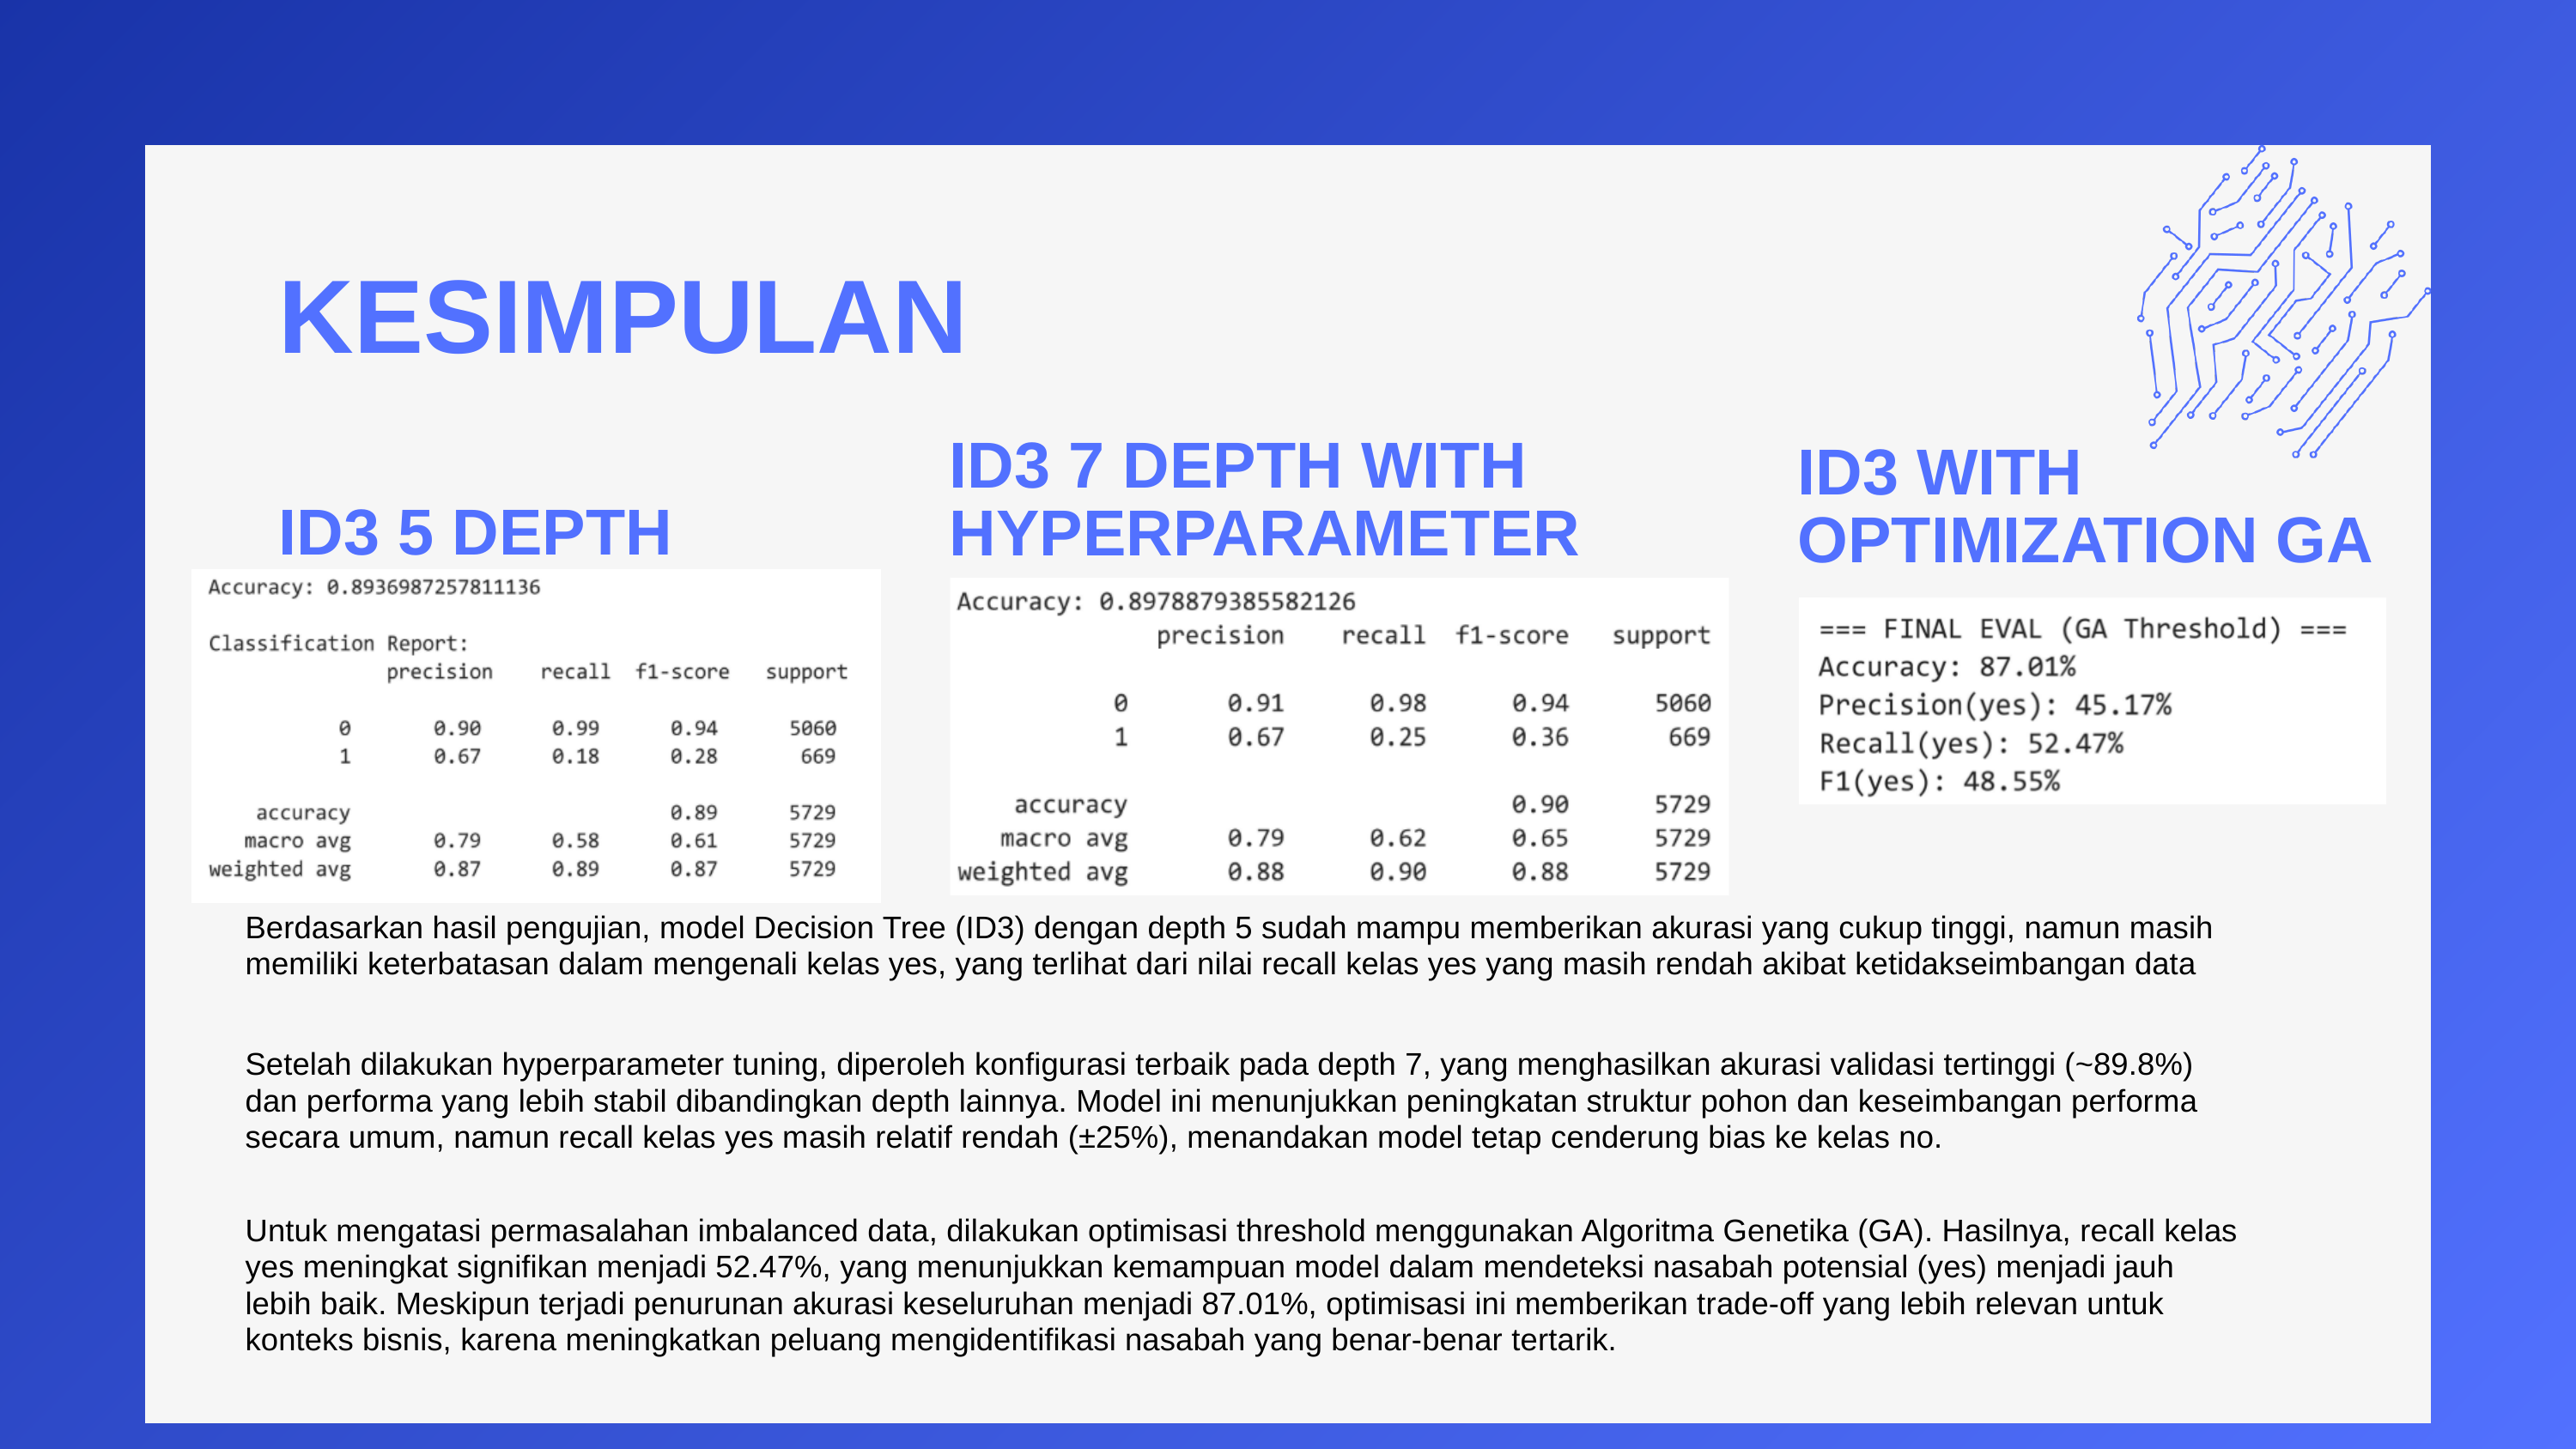

KESIMPULAN
ID3 7 DEPTH WITH HYPERPARAMETER
ID3 WITH OPTIMIZATION GA
ID3 5 DEPTH

Berdasarkan hasil pengujian, model Decision Tree (ID3) dengan depth 5 sudah mampu memberikan akurasi yang cukup tinggi, namun masih memiliki keterbatasan dalam mengenali kelas yes, yang terlihat dari nilai recall kelas yes yang masih rendah akibat ketidakseimbangan data
Setelah dilakukan hyperparameter tuning, diperoleh konfigurasi terbaik pada depth 7, yang menghasilkan akurasi validasi tertinggi (~89.8%) dan performa yang lebih stabil dibandingkan depth lainnya. Model ini menunjukkan peningkatan struktur pohon dan keseimbangan performa secara umum, namun recall kelas yes masih relatif rendah (±25%), menandakan model tetap cenderung bias ke kelas no.
Untuk mengatasi permasalahan imbalanced data, dilakukan optimisasi threshold menggunakan Algoritma Genetika (GA). Hasilnya, recall kelas yes meningkat signifikan menjadi 52.47%, yang menunjukkan kemampuan model dalam mendeteksi nasabah potensial (yes) menjadi jauh lebih baik. Meskipun terjadi penurunan akurasi keseluruhan menjadi 87.01%, optimisasi ini memberikan trade-off yang lebih relevan untuk konteks bisnis, karena meningkatkan peluang mengidentifikasi nasabah yang benar-benar tertarik.